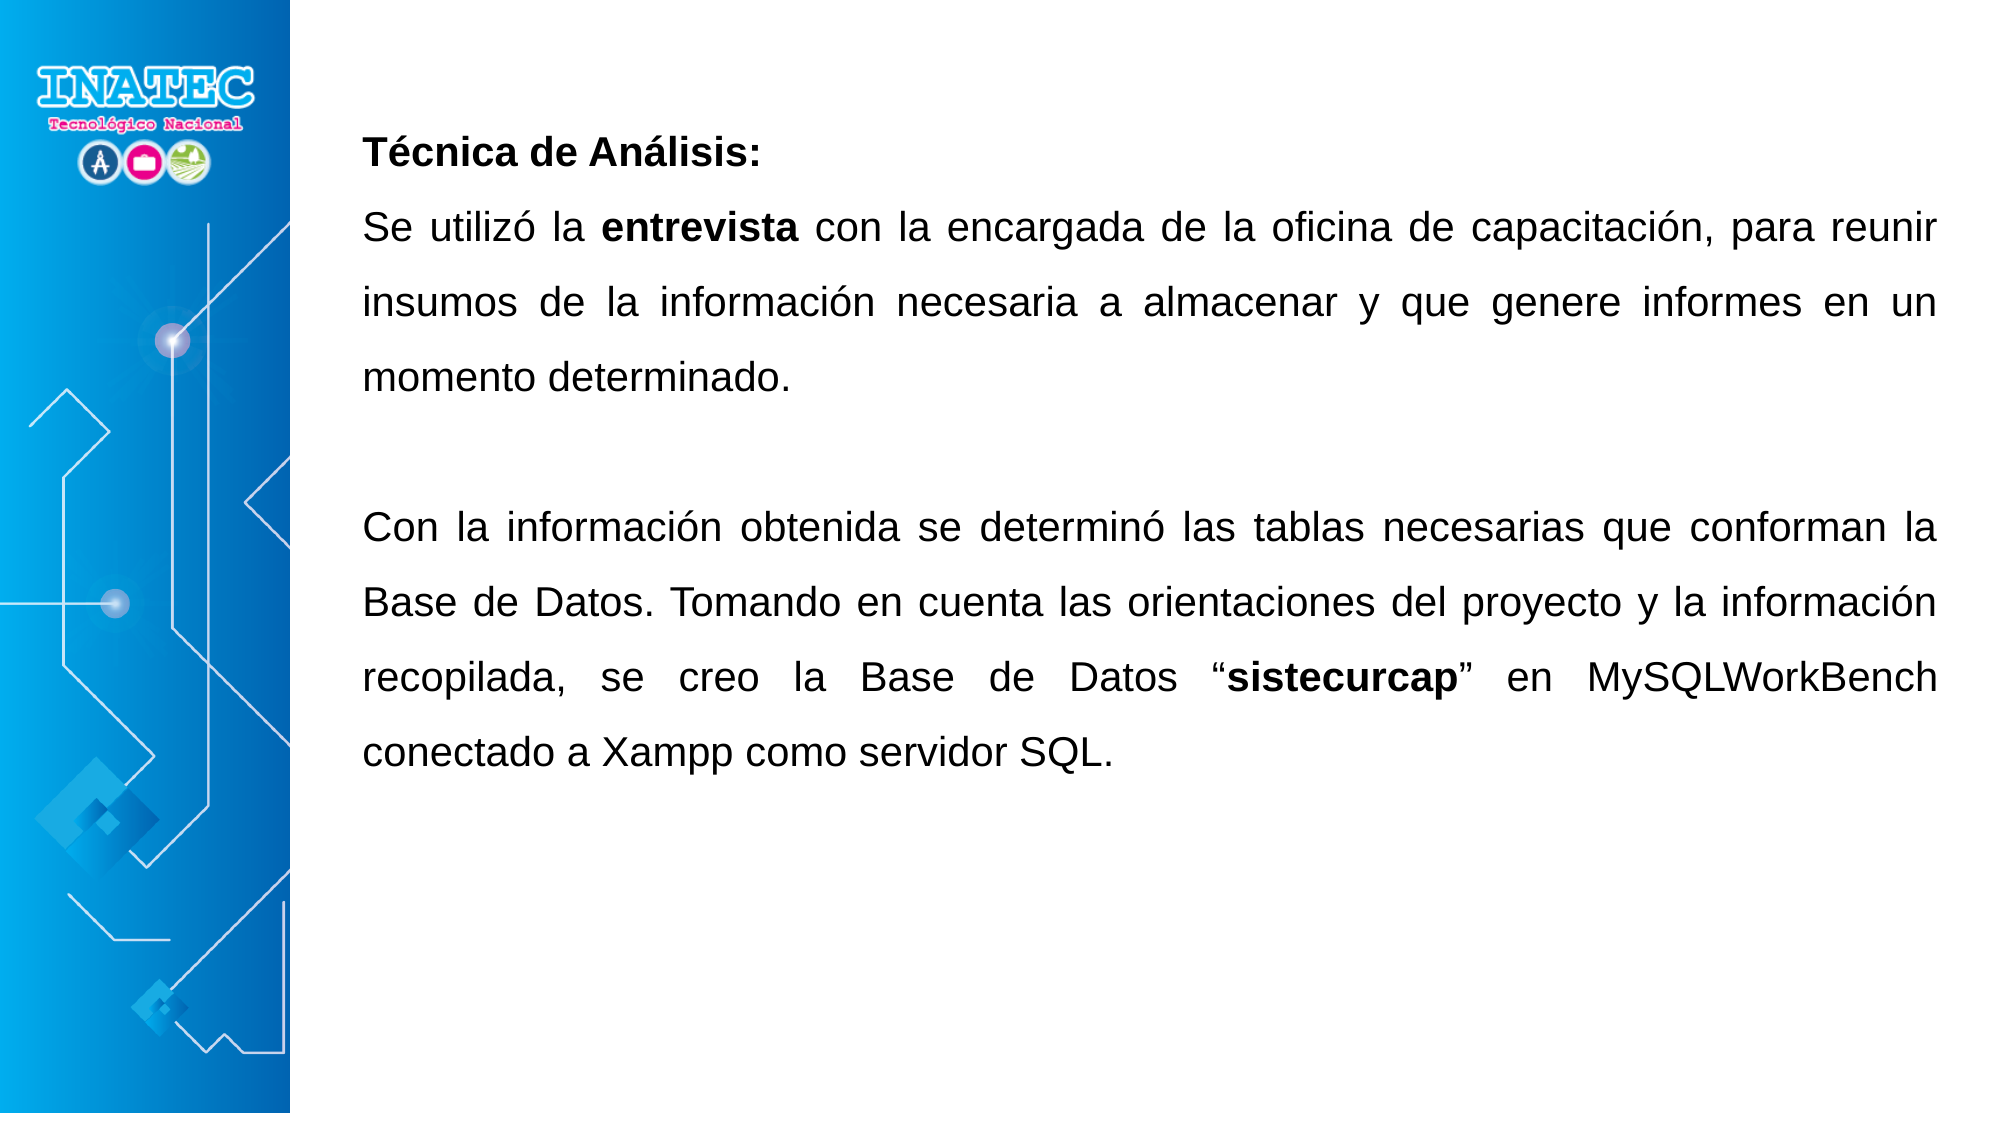

Técnica de Análisis:
Se utilizó la entrevista con la encargada de la oficina de capacitación, para reunir insumos de la información necesaria a almacenar y que genere informes en un momento determinado.

Con la información obtenida se determinó las tablas necesarias que conforman la Base de Datos. Tomando en cuenta las orientaciones del proyecto y la información recopilada, se creo la Base de Datos “sistecurcap” en MySQLWorkBench conectado a Xampp como servidor SQL.